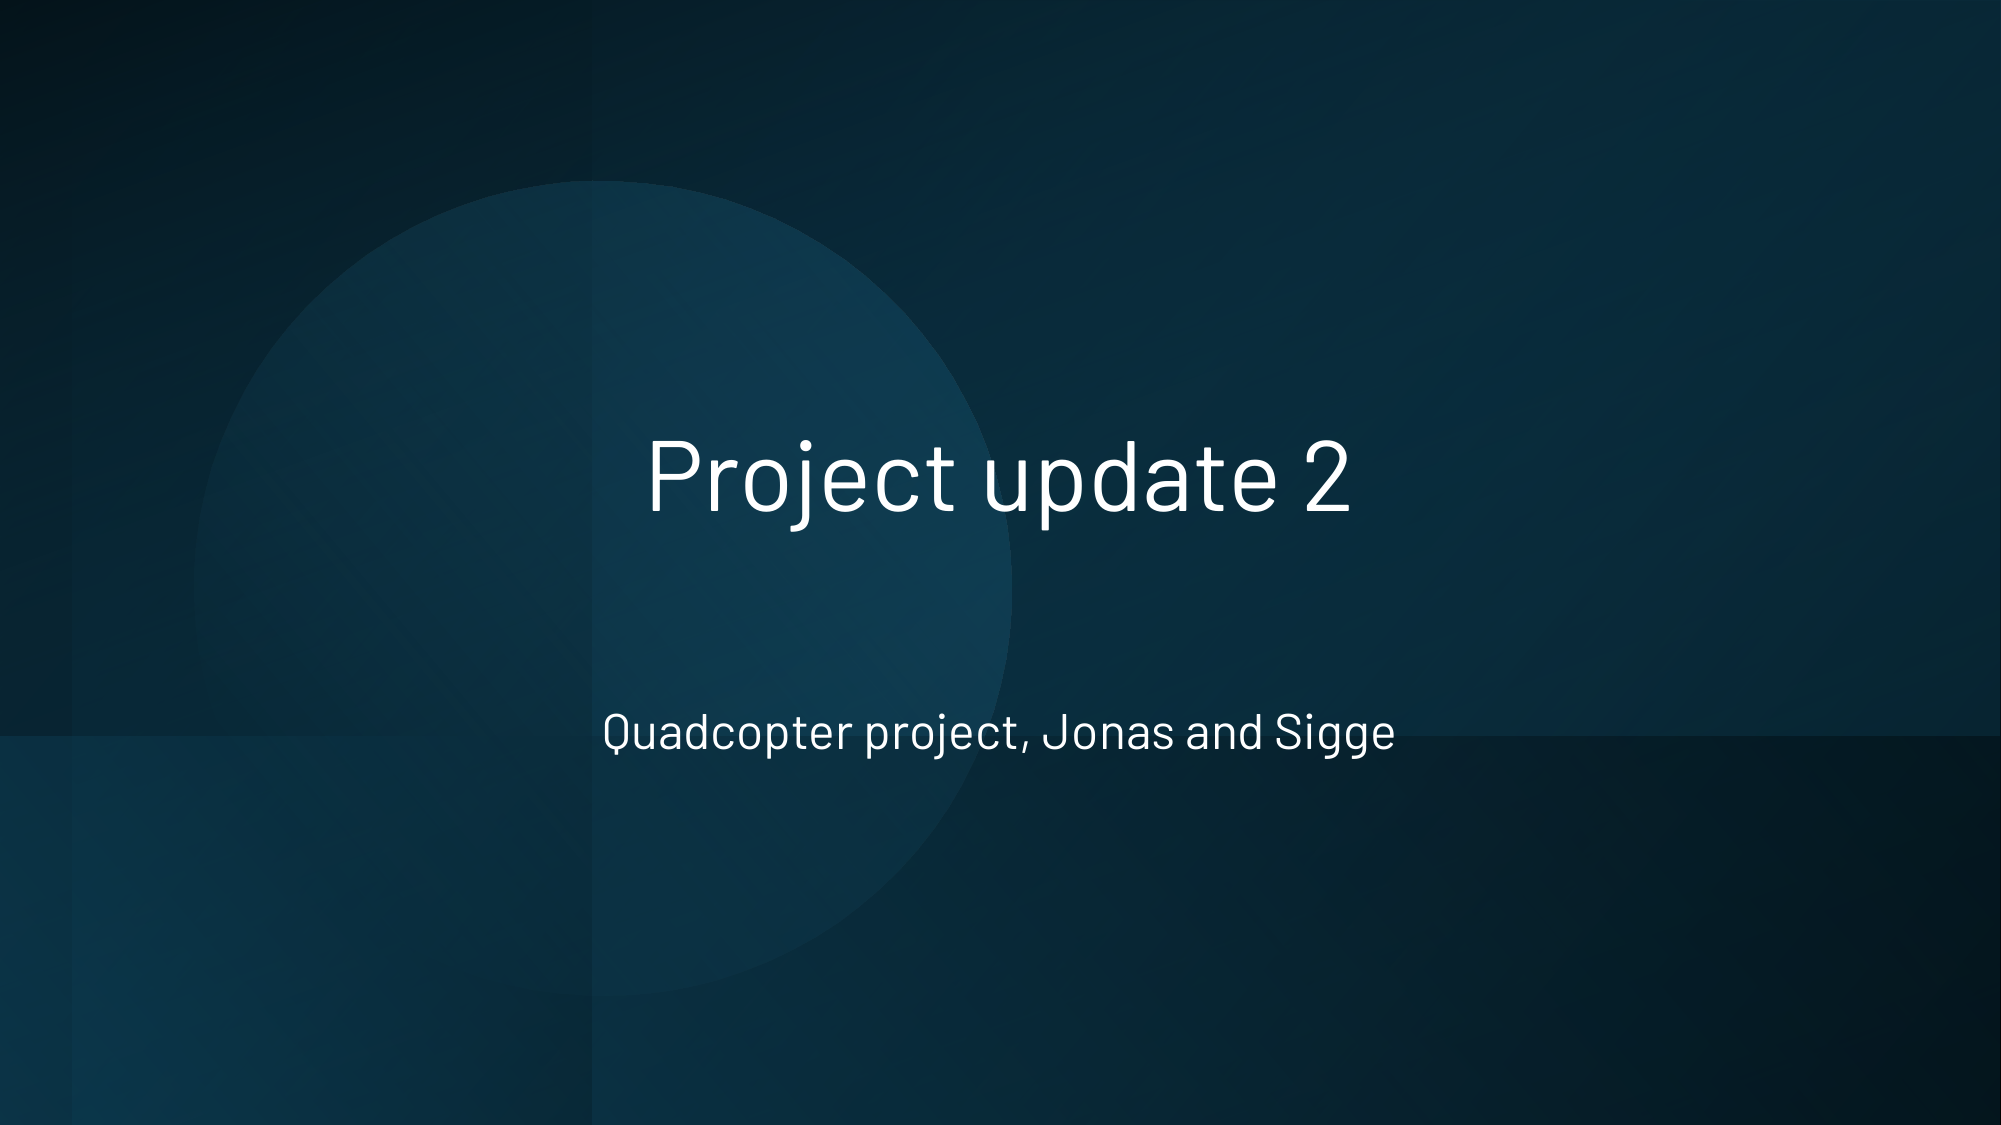

# Project update 2
Quadcopter project, Jonas and Sigge